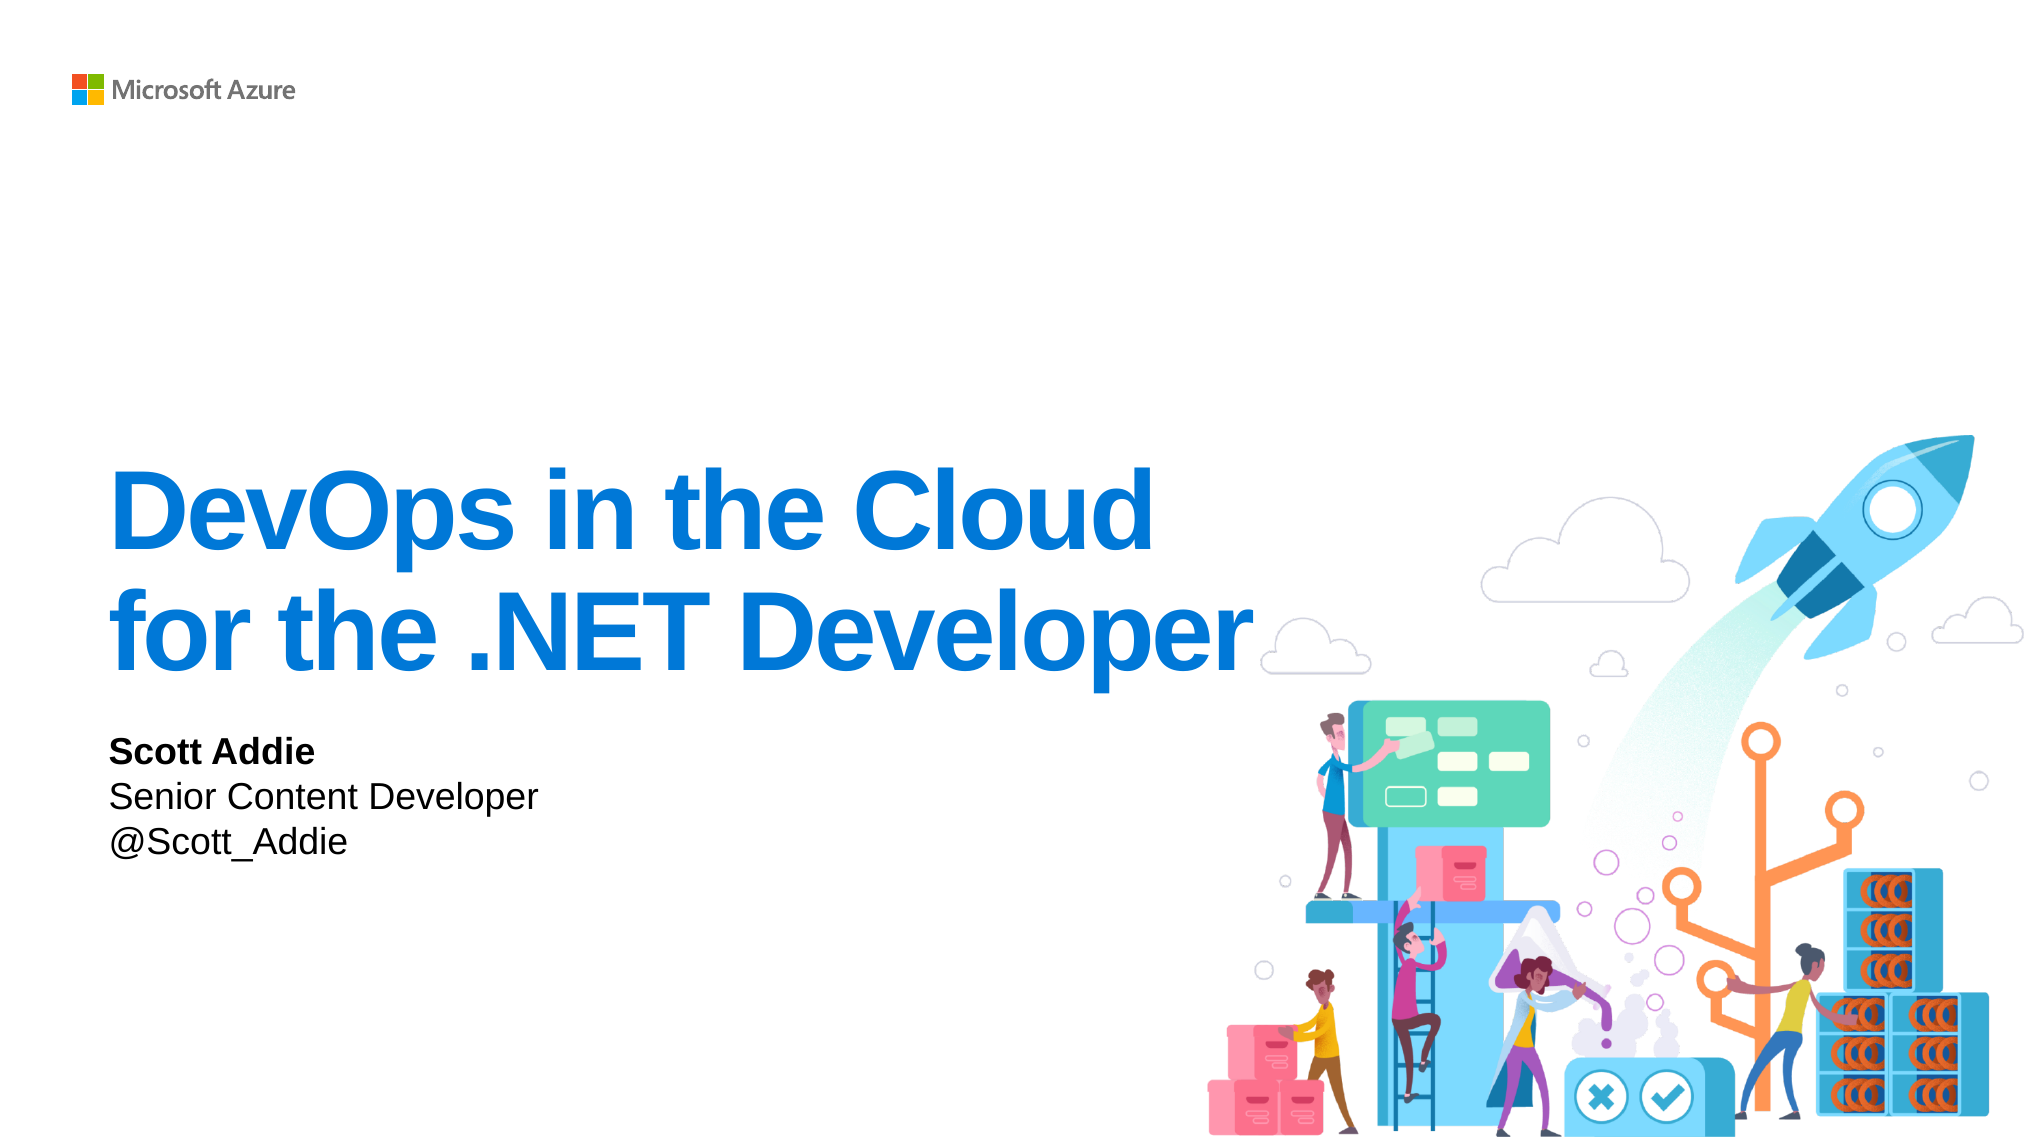

# DevOps in the Cloud for the .NET Developer
Scott Addie
Senior Content Developer
@Scott_Addie